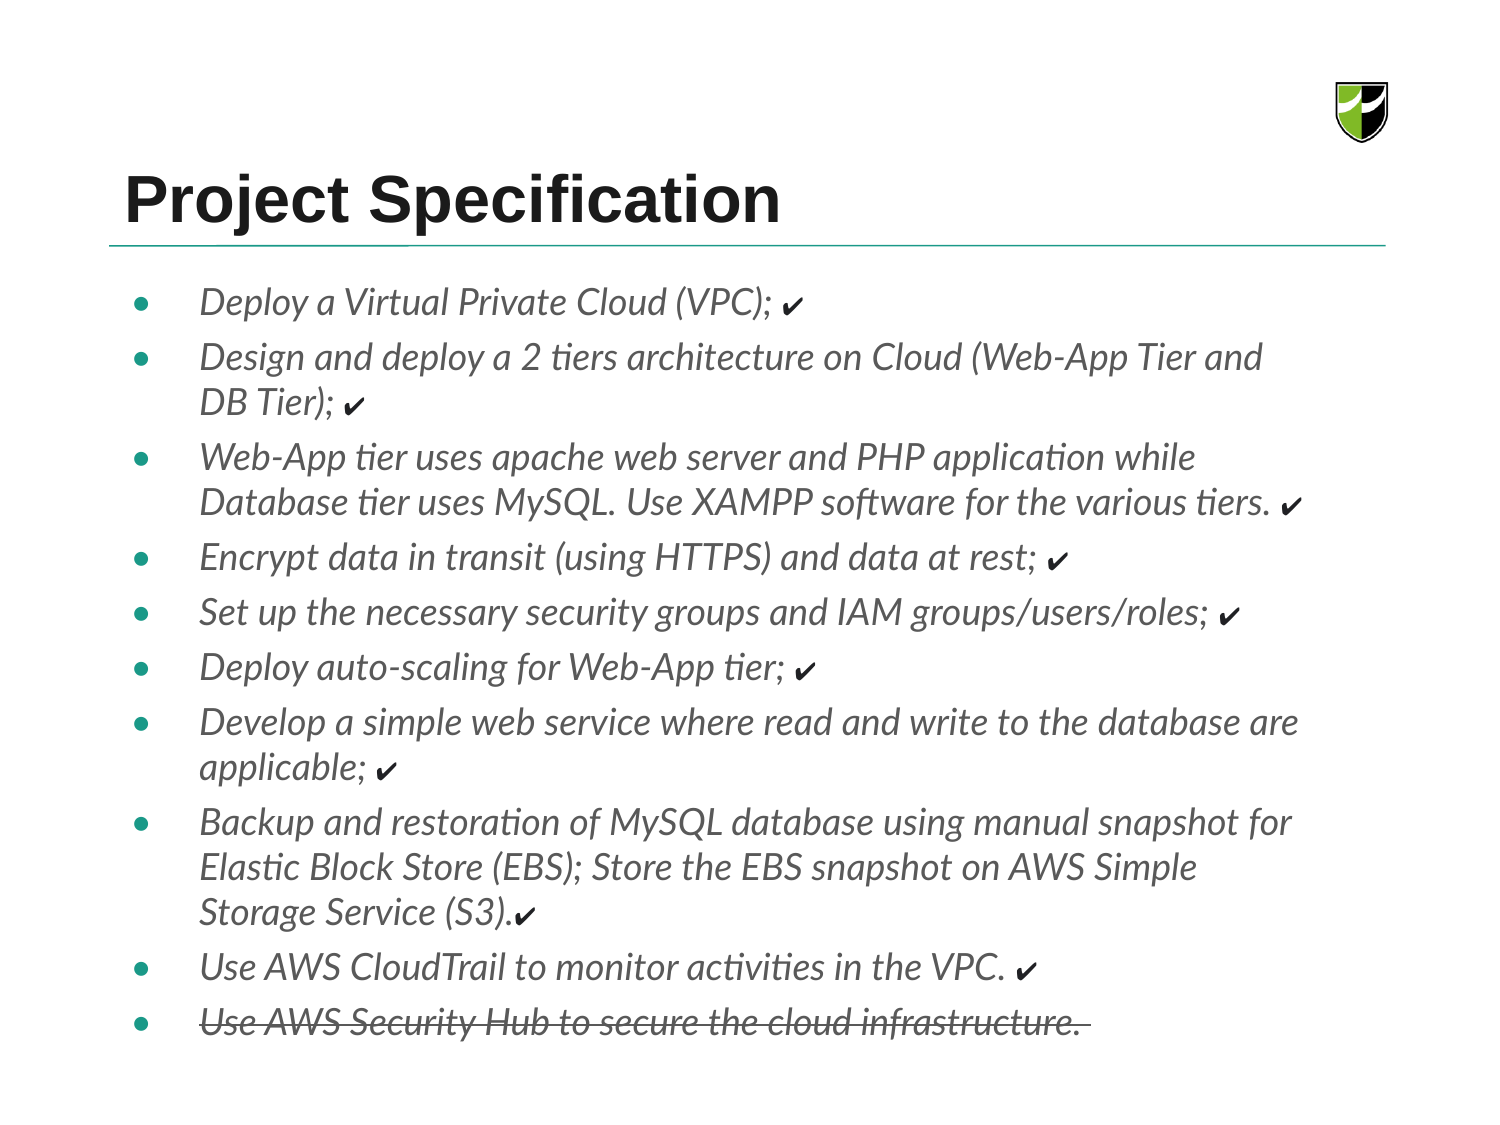

# Project Specification
Deploy a Virtual Private Cloud (VPC); ✔️
Design and deploy a 2 tiers architecture on Cloud (Web-App Tier and DB Tier); ✔️
Web-App tier uses apache web server and PHP application while Database tier uses MySQL. Use XAMPP software for the various tiers. ✔️
Encrypt data in transit (using HTTPS) and data at rest; ✔️
Set up the necessary security groups and IAM groups/users/roles; ✔️
Deploy auto-scaling for Web-App tier; ✔️
Develop a simple web service where read and write to the database are applicable; ✔️
Backup and restoration of MySQL database using manual snapshot for Elastic Block Store (EBS); Store the EBS snapshot on AWS Simple Storage Service (S3).✔️
Use AWS CloudTrail to monitor activities in the VPC. ✔️
Use AWS Security Hub to secure the cloud infrastructure.